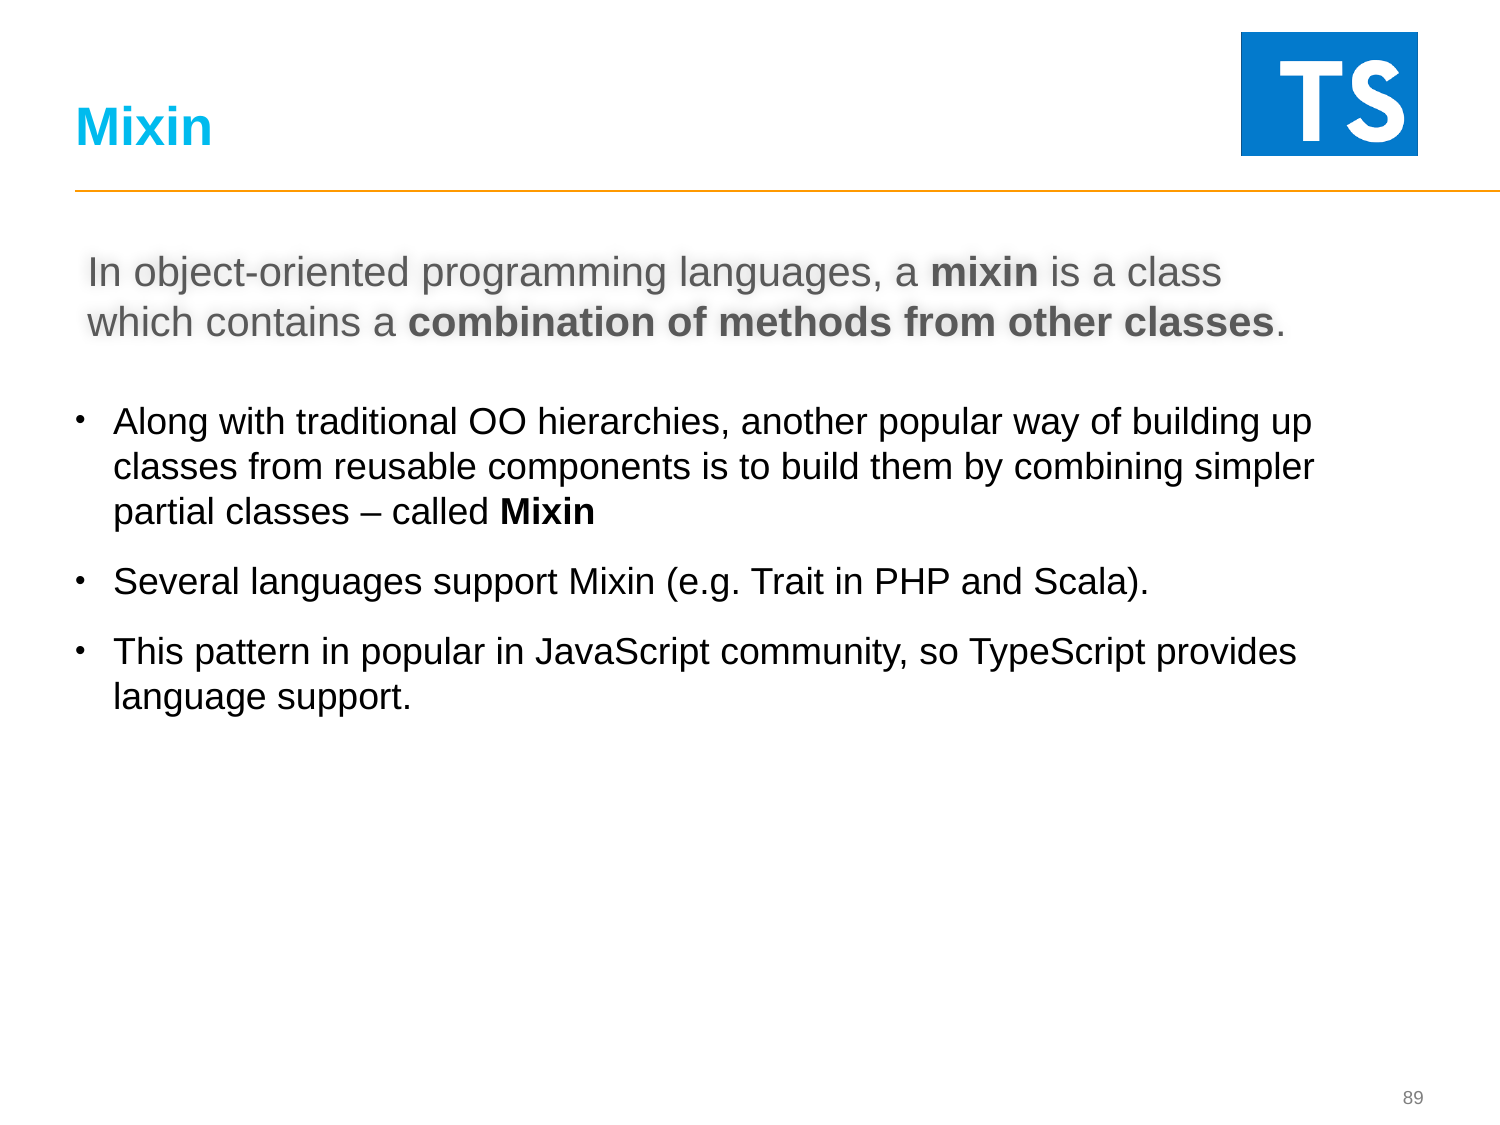

# Mixin
In object-oriented programming languages, a mixin is a class which contains a combination of methods from other classes.
Along with traditional OO hierarchies, another popular way of building up classes from reusable components is to build them by combining simpler partial classes – called Mixin
Several languages support Mixin (e.g. Trait in PHP and Scala).
This pattern in popular in JavaScript community, so TypeScript provides language support.